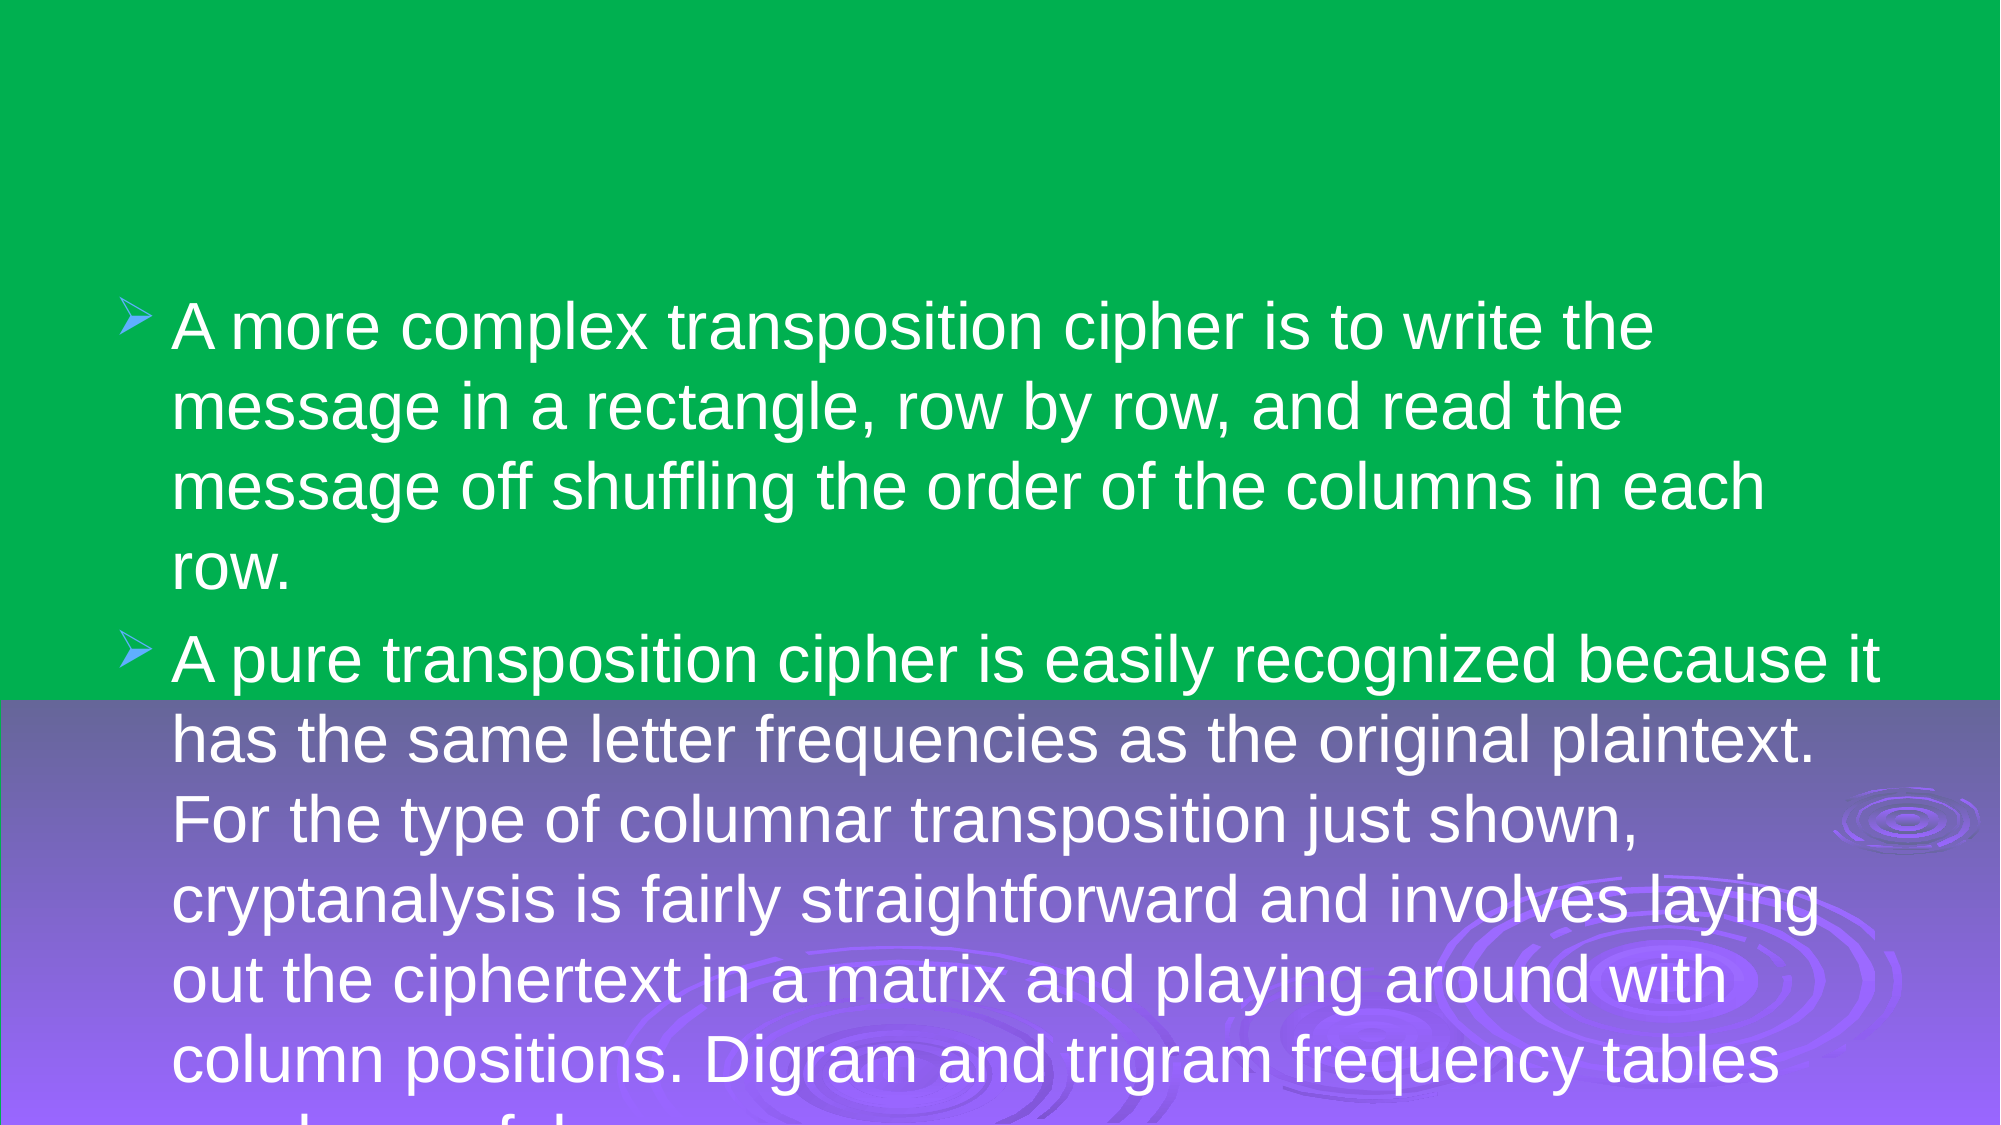

#
A more complex transposition cipher is to write the message in a rectangle, row by row, and read the message off shuffling the order of the columns in each row.
A pure transposition cipher is easily recognized because it has the same letter frequencies as the original plaintext. For the type of columnar transposition just shown, cryptanalysis is fairly straightforward and involves laying out the ciphertext in a matrix and playing around with column positions. Digram and trigram frequency tables can be useful.